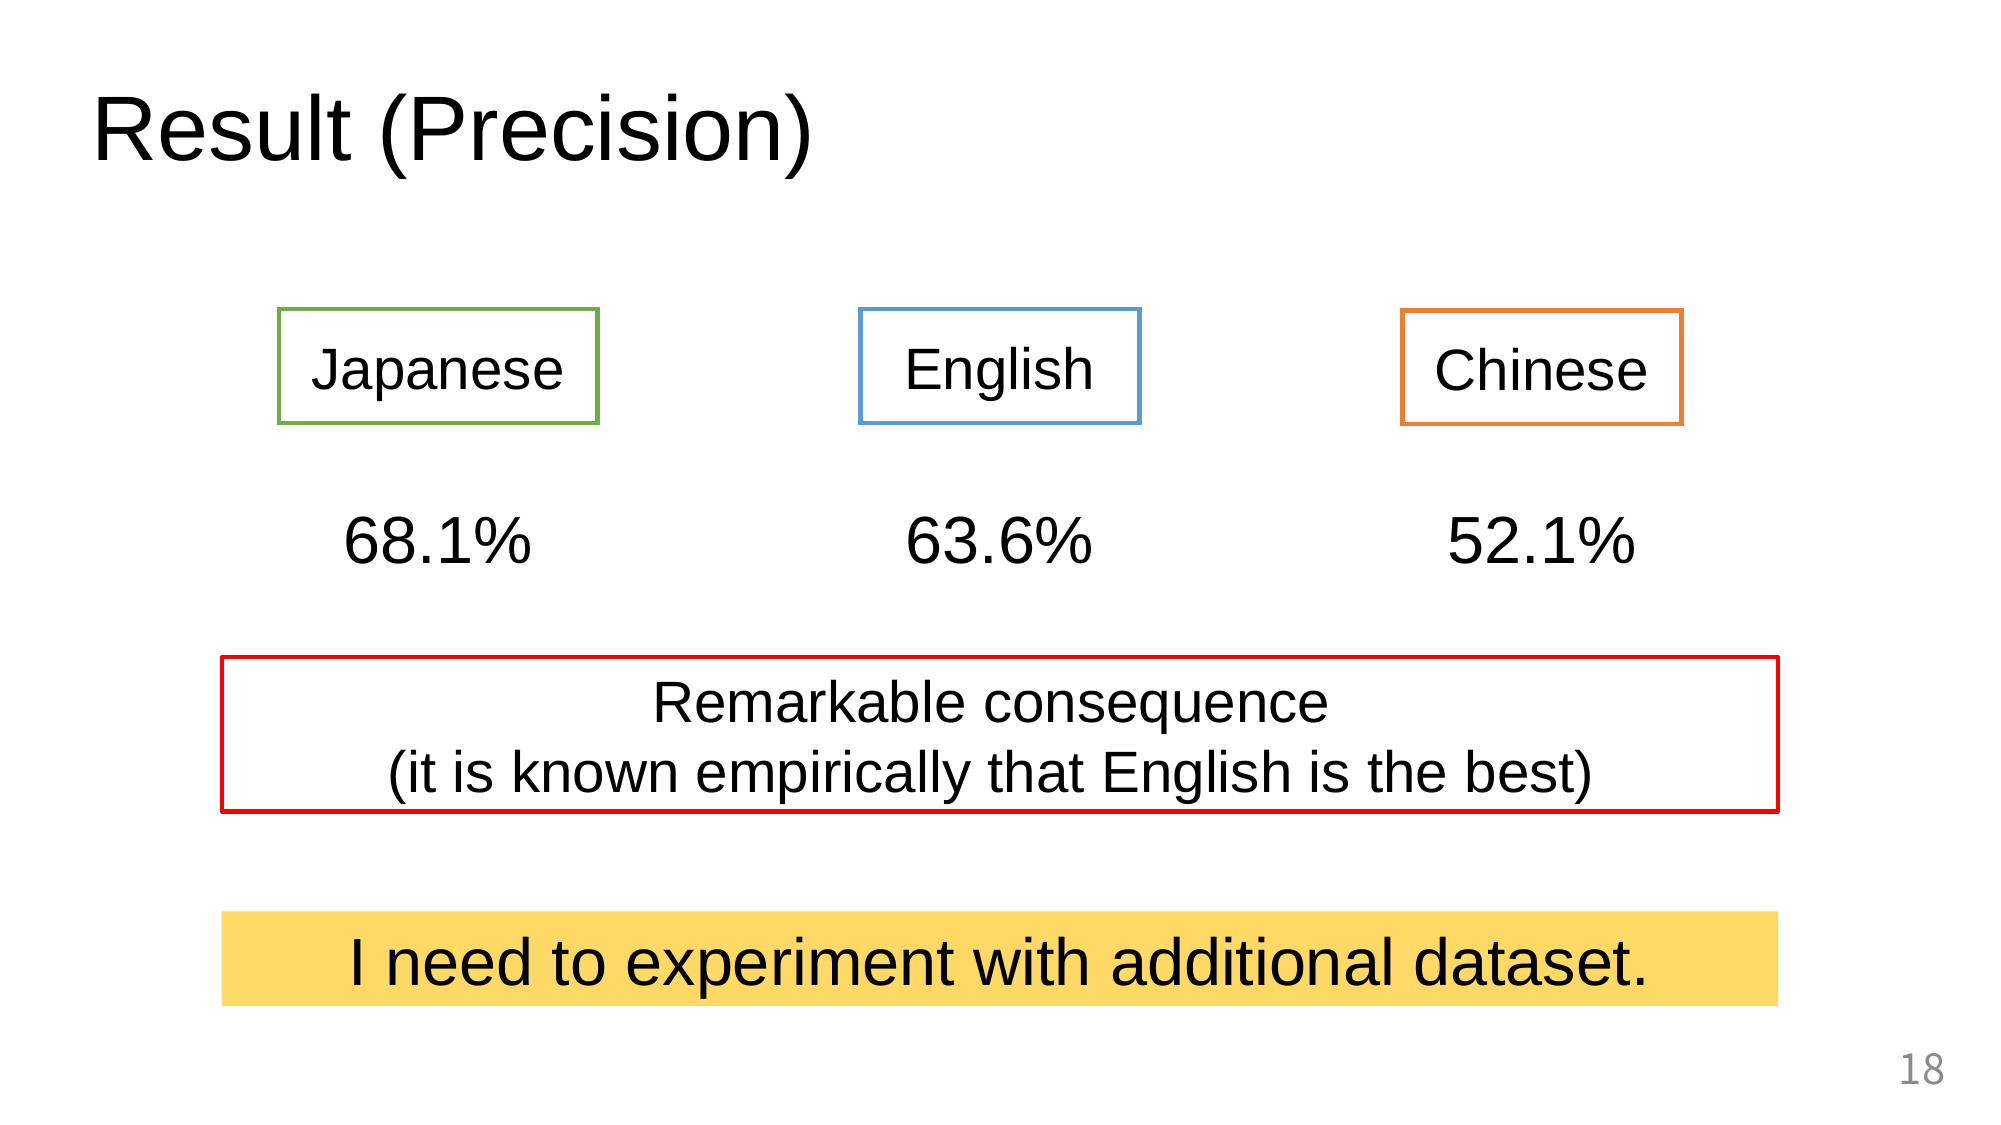

# Result (Precision)
English
Japanese
Chinese
68.1%
63.6%
52.1%
Remarkable consequence
(it is known empirically that English is the best)
I need to experiment with additional dataset.
18